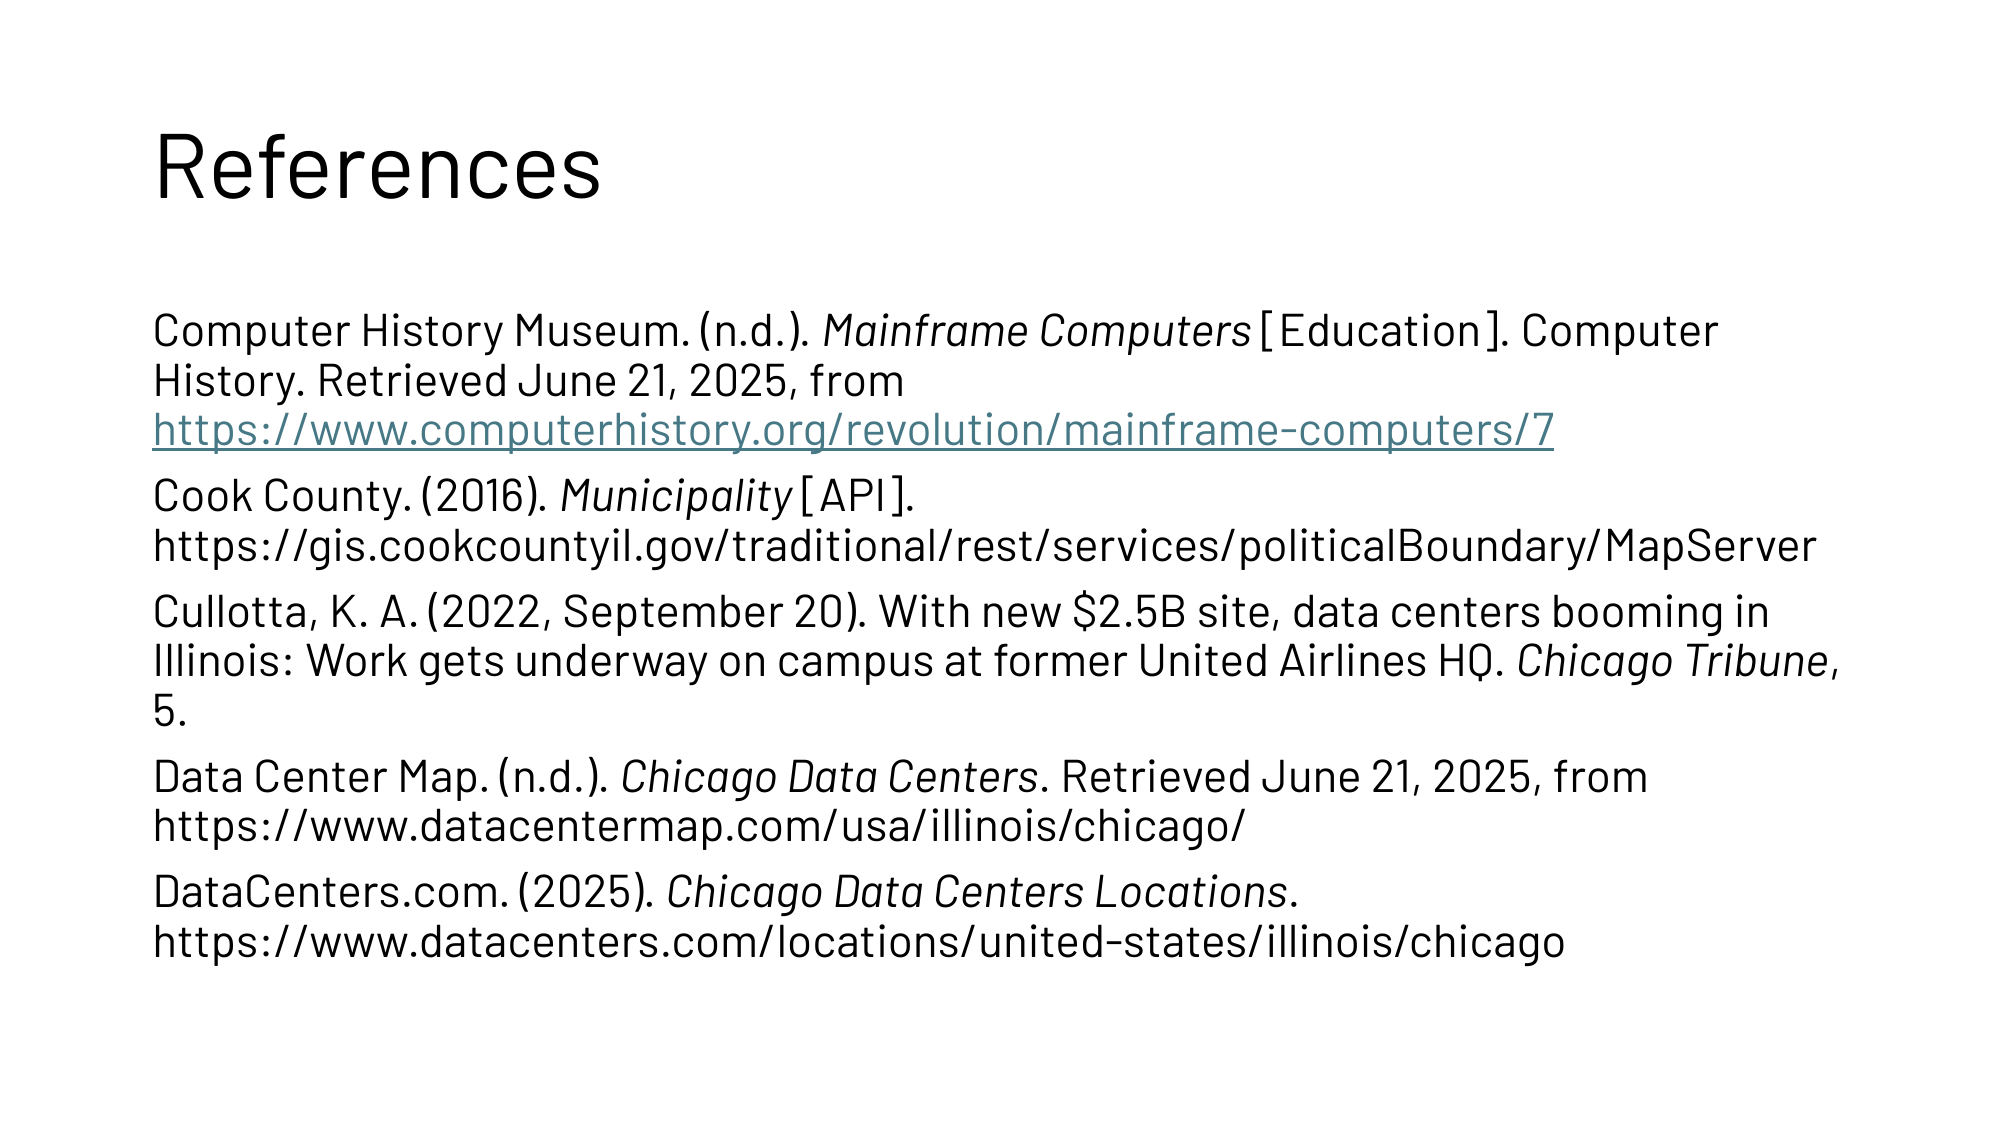

# References
Computer History Museum. (n.d.). Mainframe Computers [Education]. Computer History. Retrieved June 21, 2025, from https://www.computerhistory.org/revolution/mainframe-computers/7
Cook County. (2016). Municipality [API]. https://gis.cookcountyil.gov/traditional/rest/services/politicalBoundary/MapServer
Cullotta, K. A. (2022, September 20). With new $2.5B site, data centers booming in Illinois: Work gets underway on campus at former United Airlines HQ. Chicago Tribune, 5.
Data Center Map. (n.d.). Chicago Data Centers. Retrieved June 21, 2025, from https://www.datacentermap.com/usa/illinois/chicago/
DataCenters.com. (2025). Chicago Data Centers Locations. https://www.datacenters.com/locations/united-states/illinois/chicago